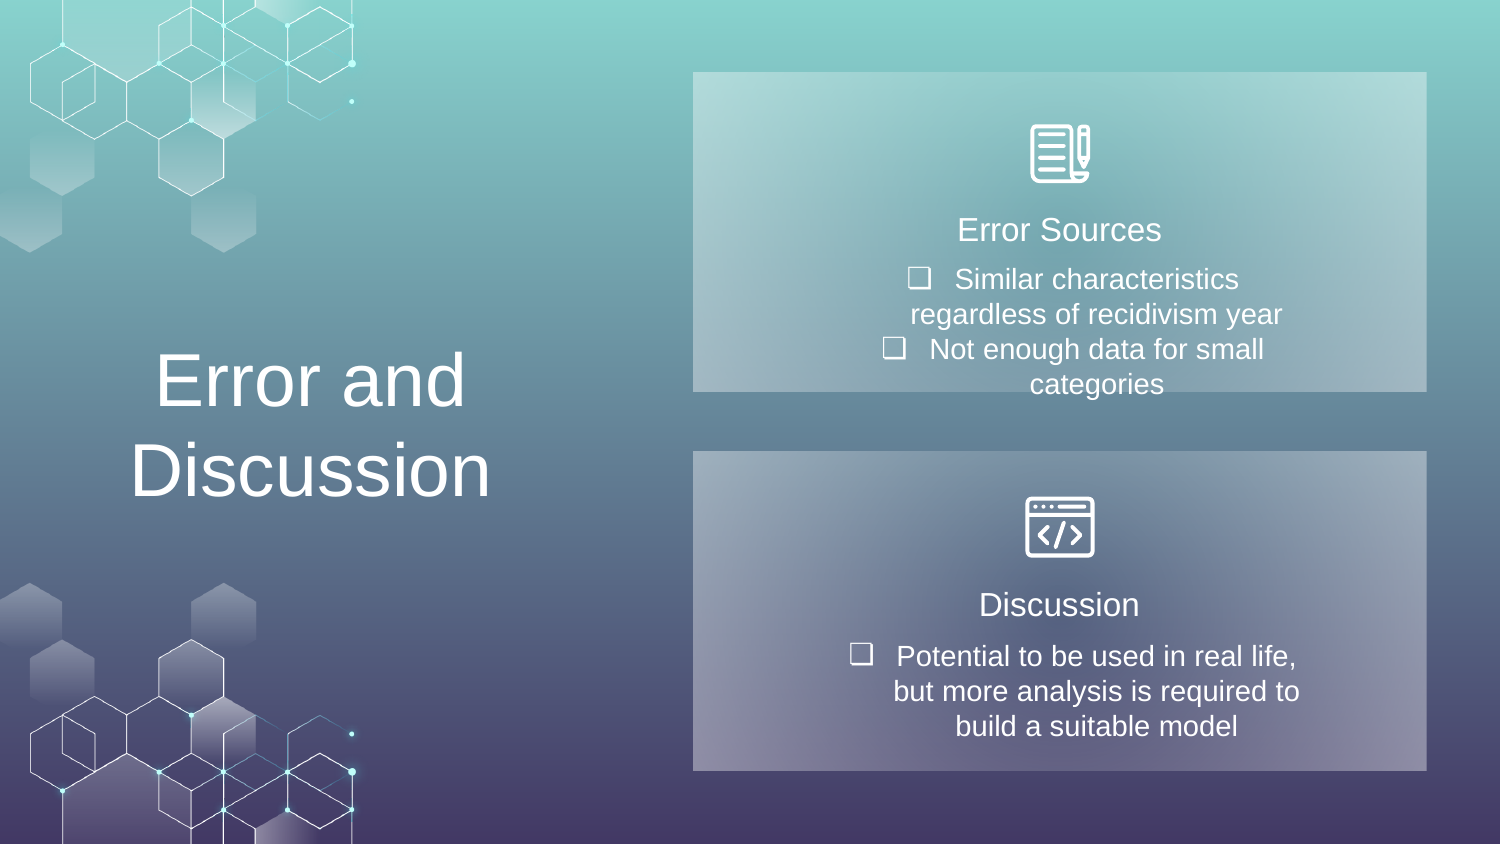

Error Sources
Similar characteristics regardless of recidivism year
Not enough data for small categories
# Error and Discussion

Discussion
Potential to be used in real life, but more analysis is required to build a suitable model